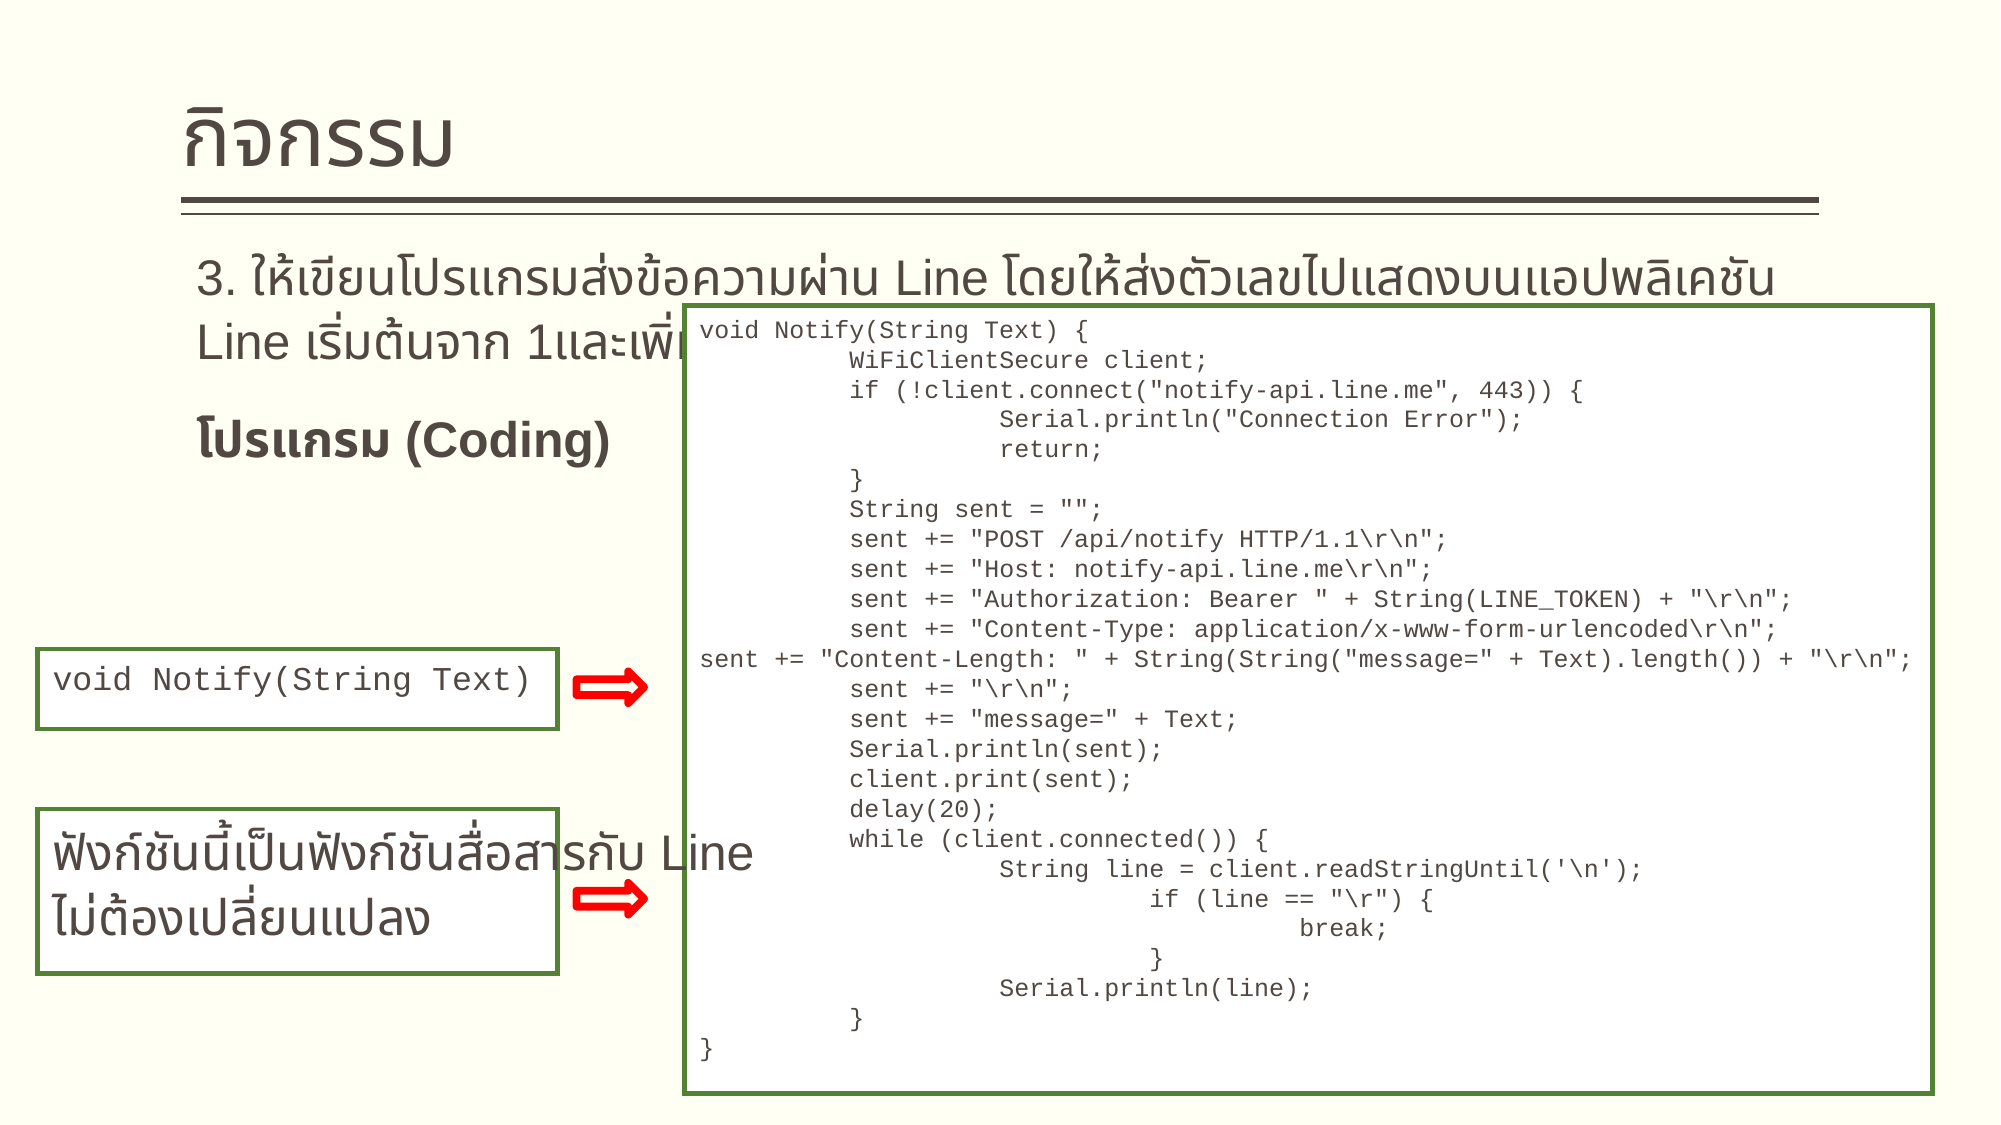

# กิจกรรม
3. ให้เขียนโปรแกรมส่งข้อความผ่าน Line โดยให้ส่งตัวเลขไปแสดงบนแอปพลิเคชัน Line เริ่มต้นจาก 1และเพิ่มขึ้นที่ละ 1 ทั้งครั้งที่ส่ง
void Notify(String Text) {
	WiFiClientSecure client;
	if (!client.connect("notify-api.line.me", 443)) {
		Serial.println("Connection Error");
		return;
	}
	String sent = "";
	sent += "POST /api/notify HTTP/1.1\r\n";
	sent += "Host: notify-api.line.me\r\n";
	sent += "Authorization: Bearer " + String(LINE_TOKEN) + "\r\n";
	sent += "Content-Type: application/x-www-form-urlencoded\r\n";
sent += "Content-Length: " + String(String("message=" + Text).length()) + "\r\n";
	sent += "\r\n";
	sent += "message=" + Text;
	Serial.println(sent);
	client.print(sent);
	delay(20);
	while (client.connected()) {
		String line = client.readStringUntil('\n');
			if (line == "\r") {
				break;
			}
		Serial.println(line);
	}
}

#include <ESP8266WiFi.h>
const char* ssid  = "………………………………………";
const char* password  = "………………………………………";
void Notify(String Text);
#define LINE_TOKEN "………………………………………………………………………………………………"
String TestText1 = "ทดสอบ";
float x=0;
void setup() {
	Serial.begin(9600);
	WiFi.mode(WIFI_STA);
	WiFi.begin(…………………, ……………………………);

Serial.print("Connecting");
	while (WiFi.status() != WL_CONNECTED) {
		Serial.print(".");
		delay(500);
	}
	Serial.println();
	Serial.print("connected: ");
	Serial.println(WiFi.localIP());
}
void loop() {
	Serial.println("Start");
	String TestText2 = String(………………………………);
	Notify(TestText1);
	Notify(……………………………………);
	Serial.println();
	delay(1000);
}

โปรแกรม (Coding)
void Notify(String Text)

ฟังก์ชันนี้เป็นฟังก์ชันสื่อสารกับ Line
ไม่ต้องเปลี่ยนแปลง